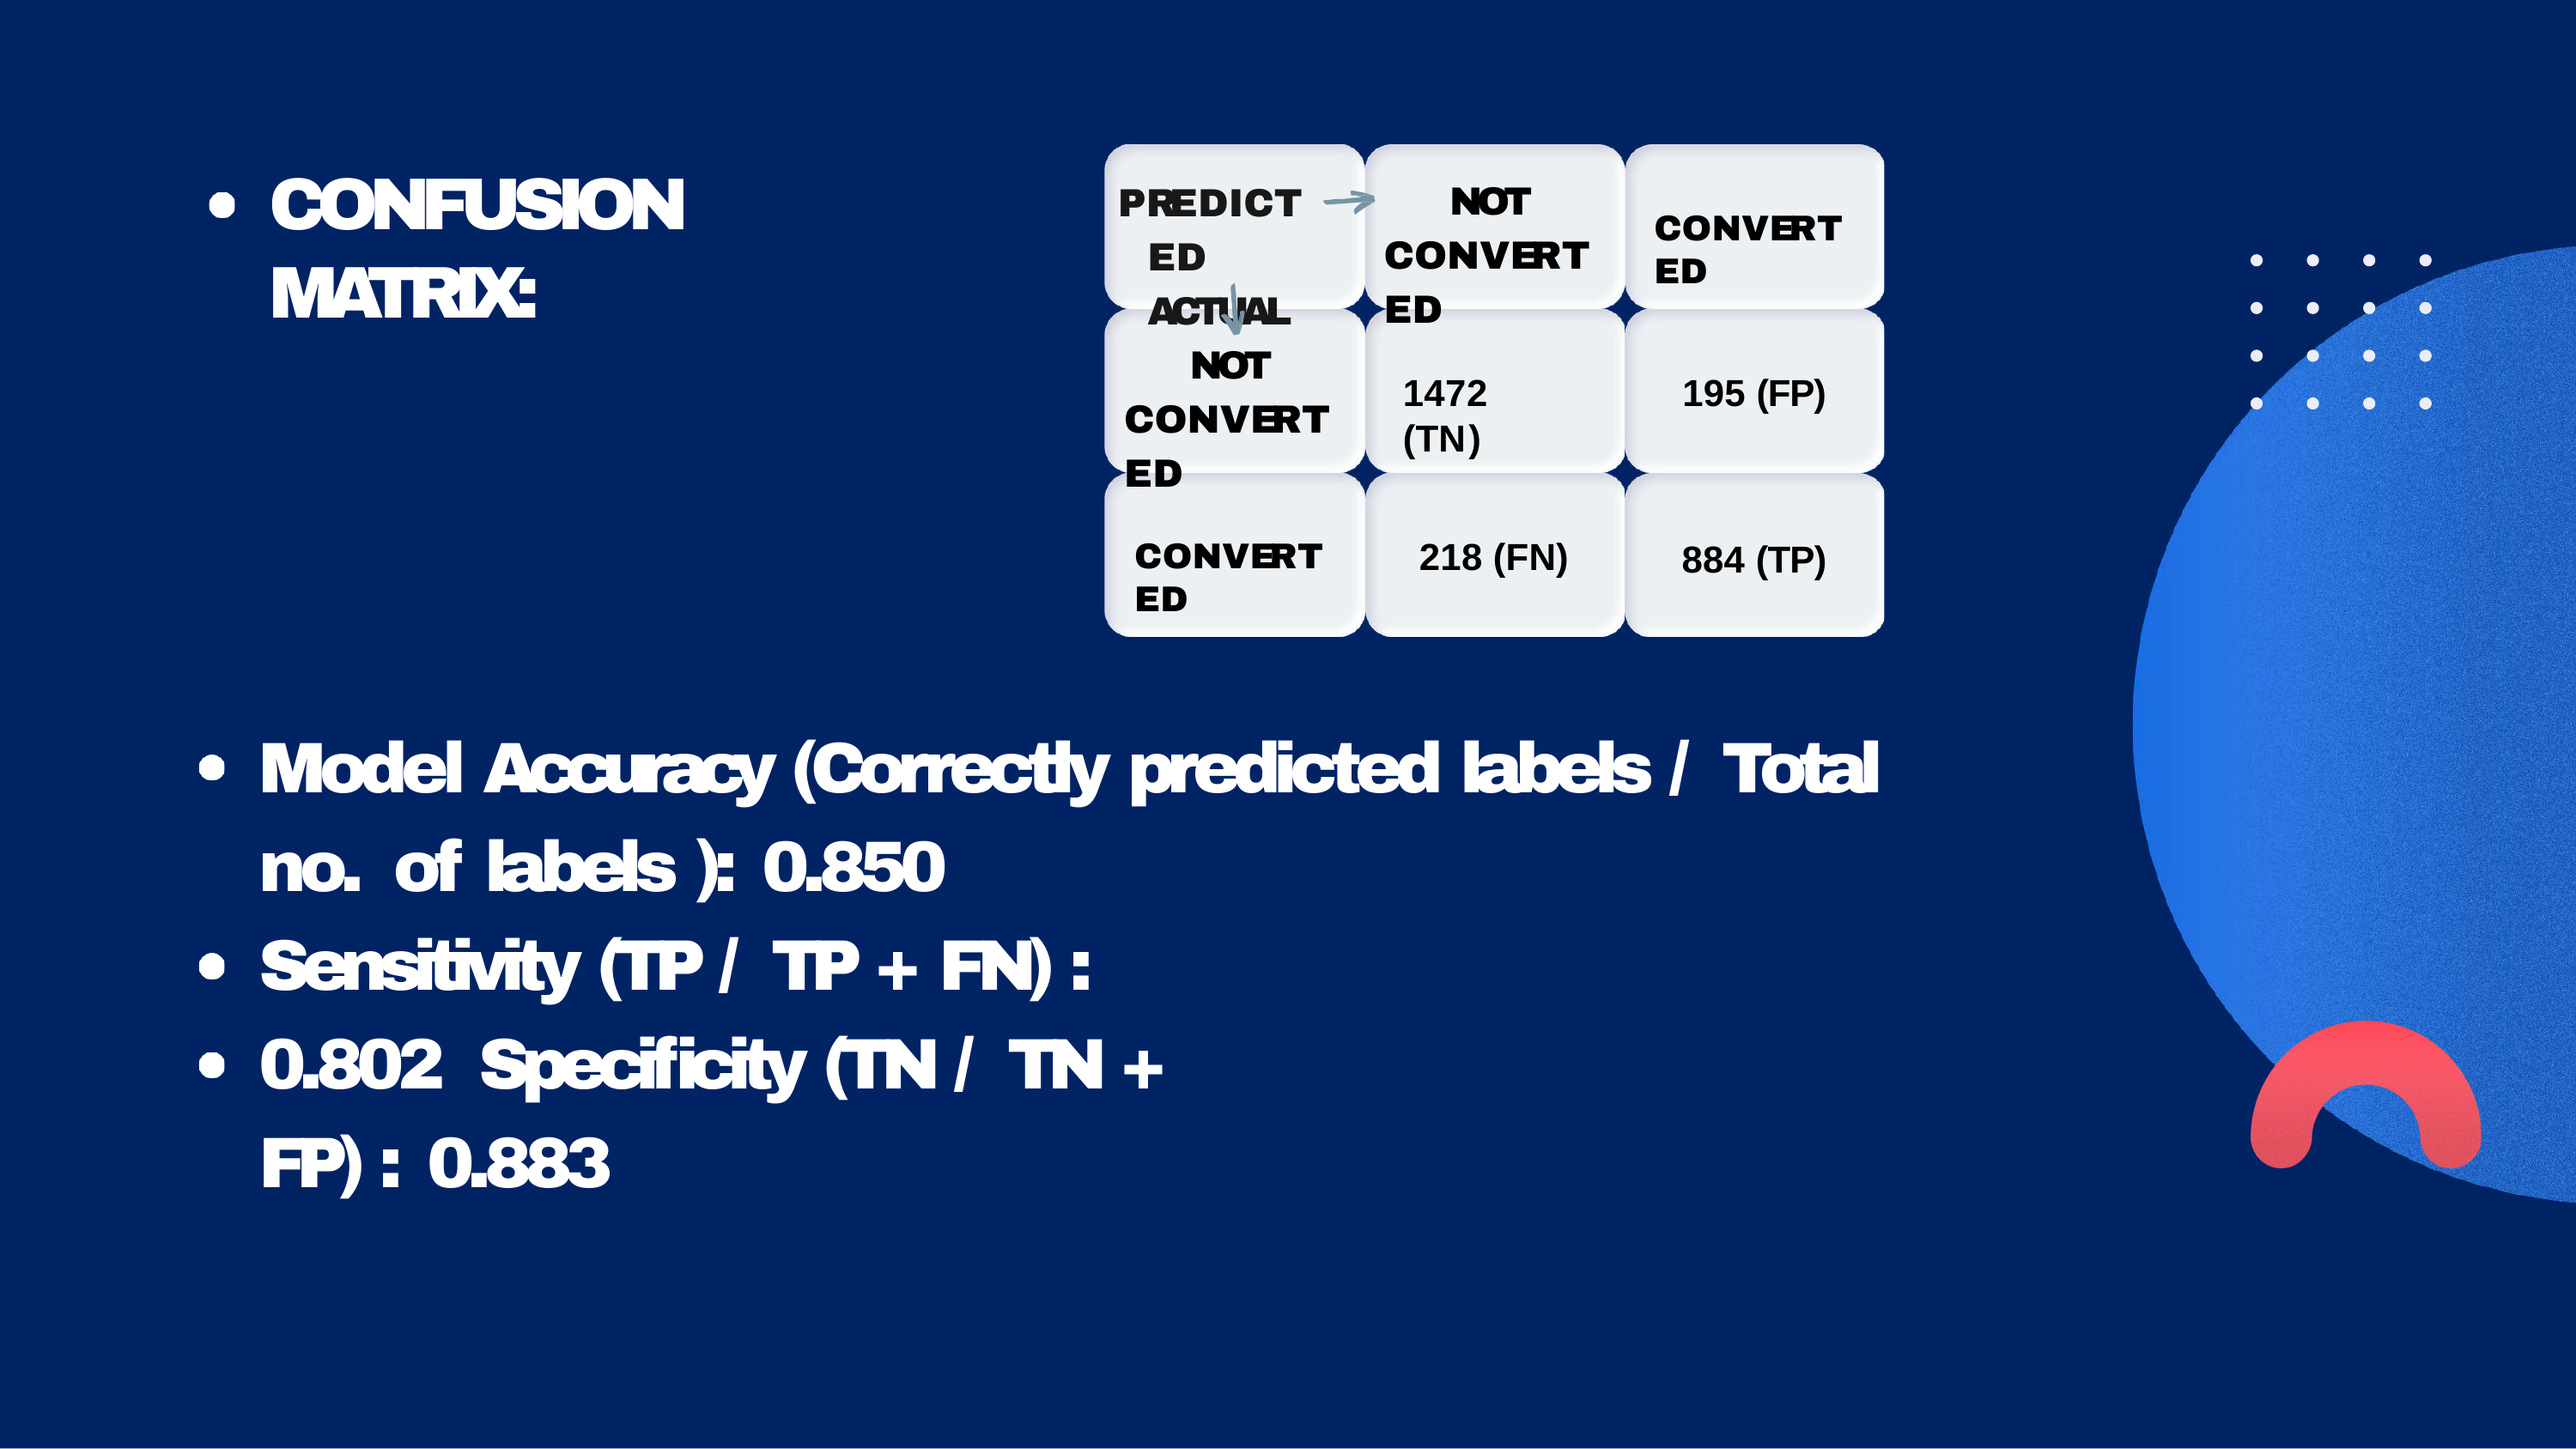

# CONFUSION	MATRIX:
NOT  CONVERTED
PREDICTED  ACTUAL

CONVERTED

NOT  CONVERTED
1472	(TN)
195 (FP)

218 (FN)
CONVERTED
884 (TP)
Model Accuracy (Correctly predicted labels / Total no.  of labels ): 0.850
Sensitivity (TP / TP + FN) : 0.802  Specificity (TN / TN + FP) : 0.883